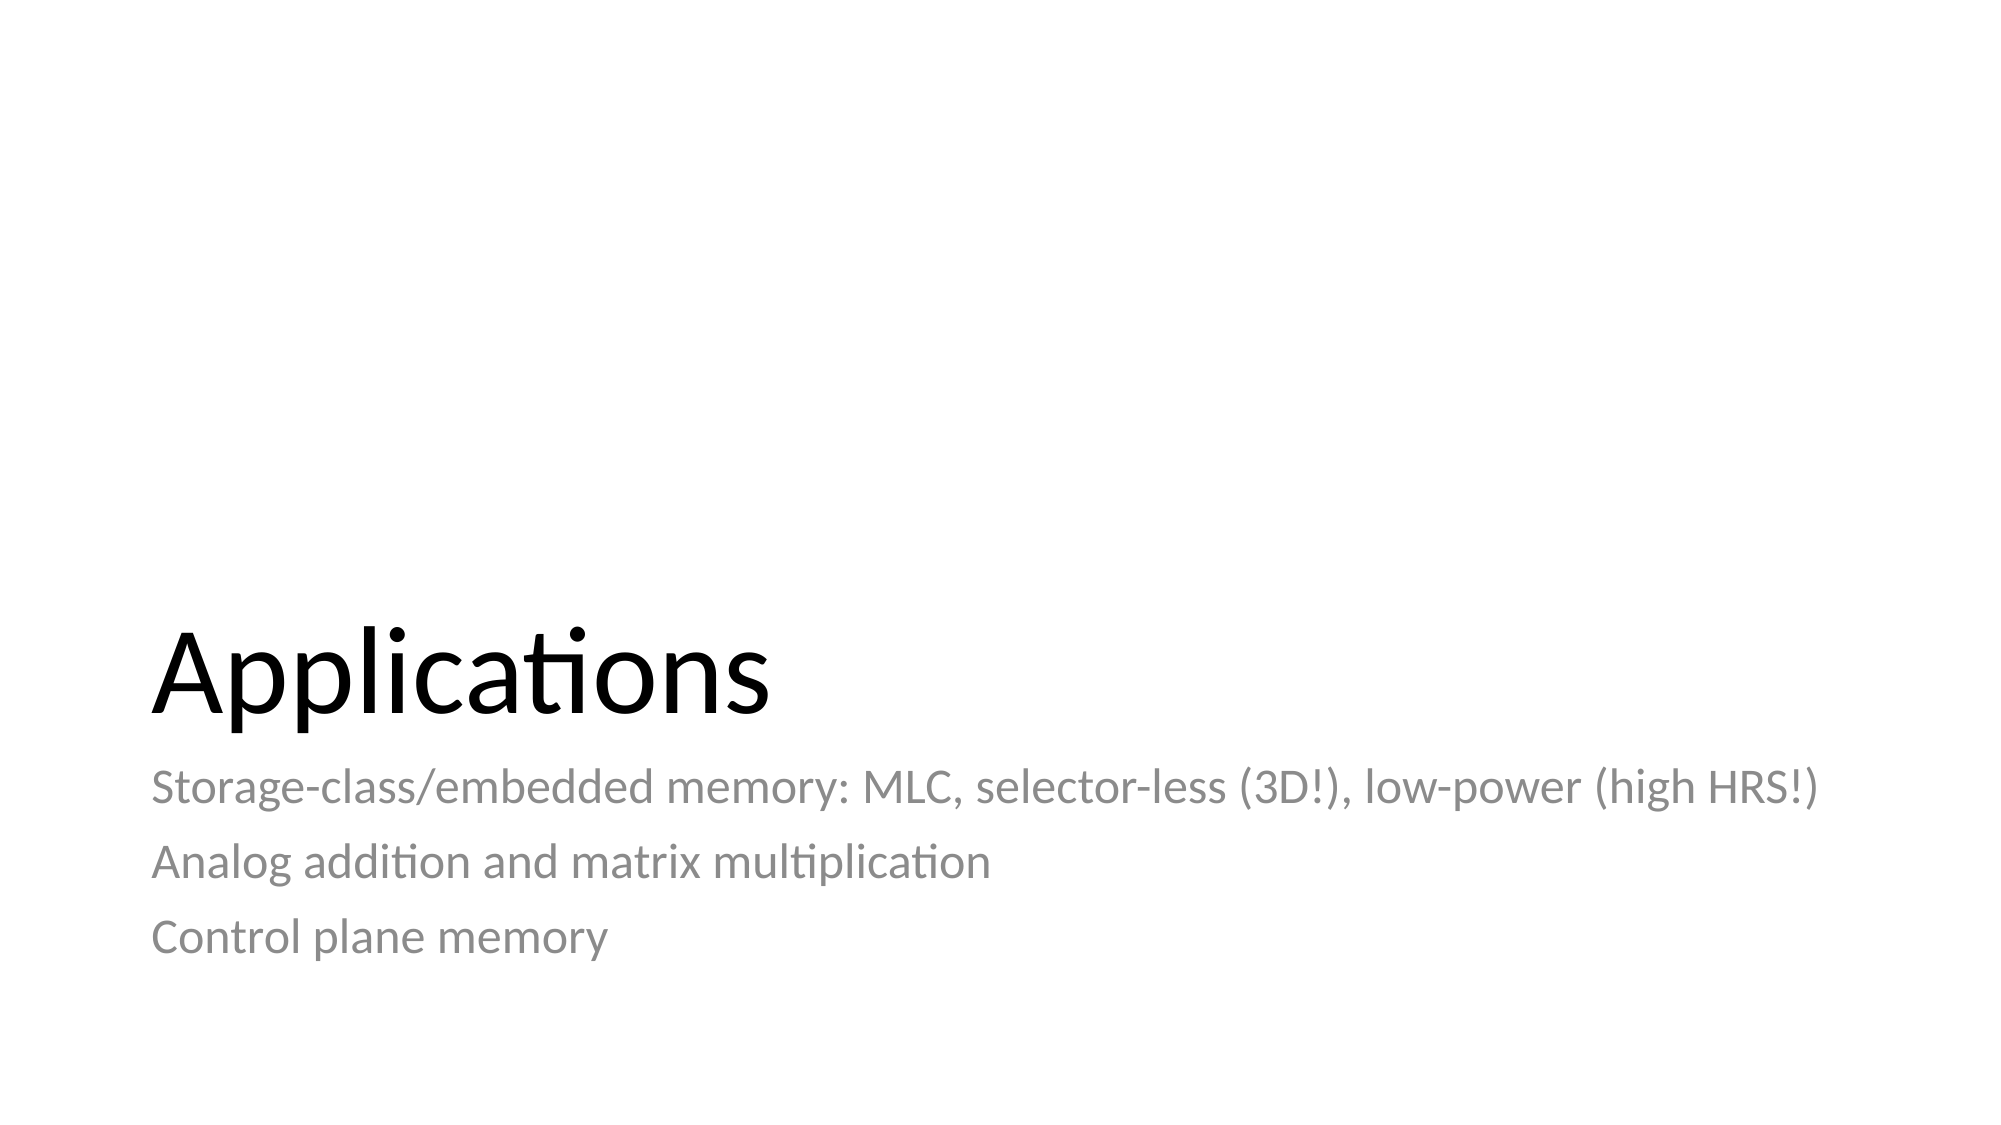

# Applications
Storage-class/embedded memory: MLC, selector-less (3D!), low-power (high HRS!)
Analog addition and matrix multiplication
Control plane memory